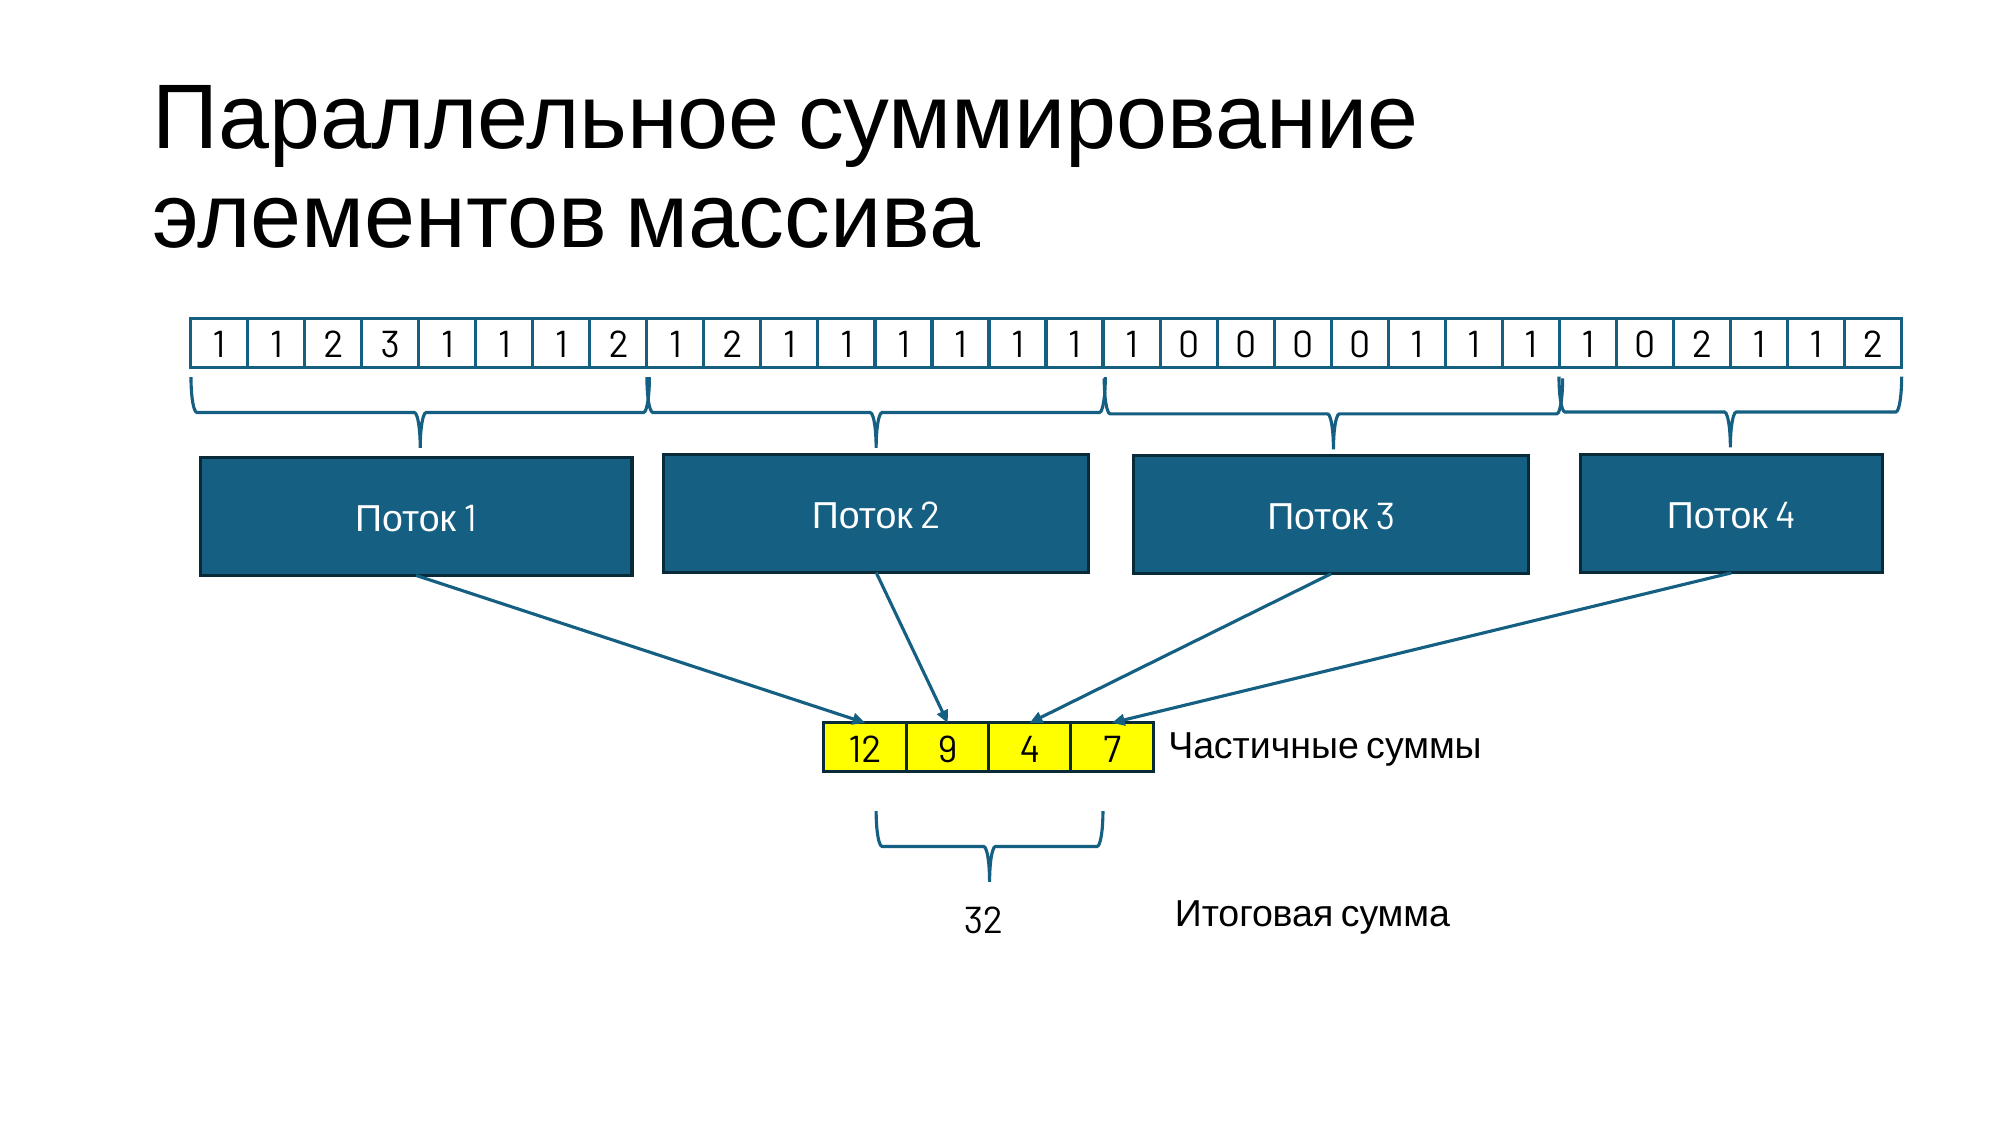

# Параллельное суммирование элементов массива

1
1
2
3
1
1
1
2
1
2
1
1
1
1
1
1
1
0
0
0
0
1
1
1
1
0
2
1
1
2
Поток 2
Поток 4
Поток 3
Поток 1
Частичные суммы
12
9
4
7

Итоговая сумма
32